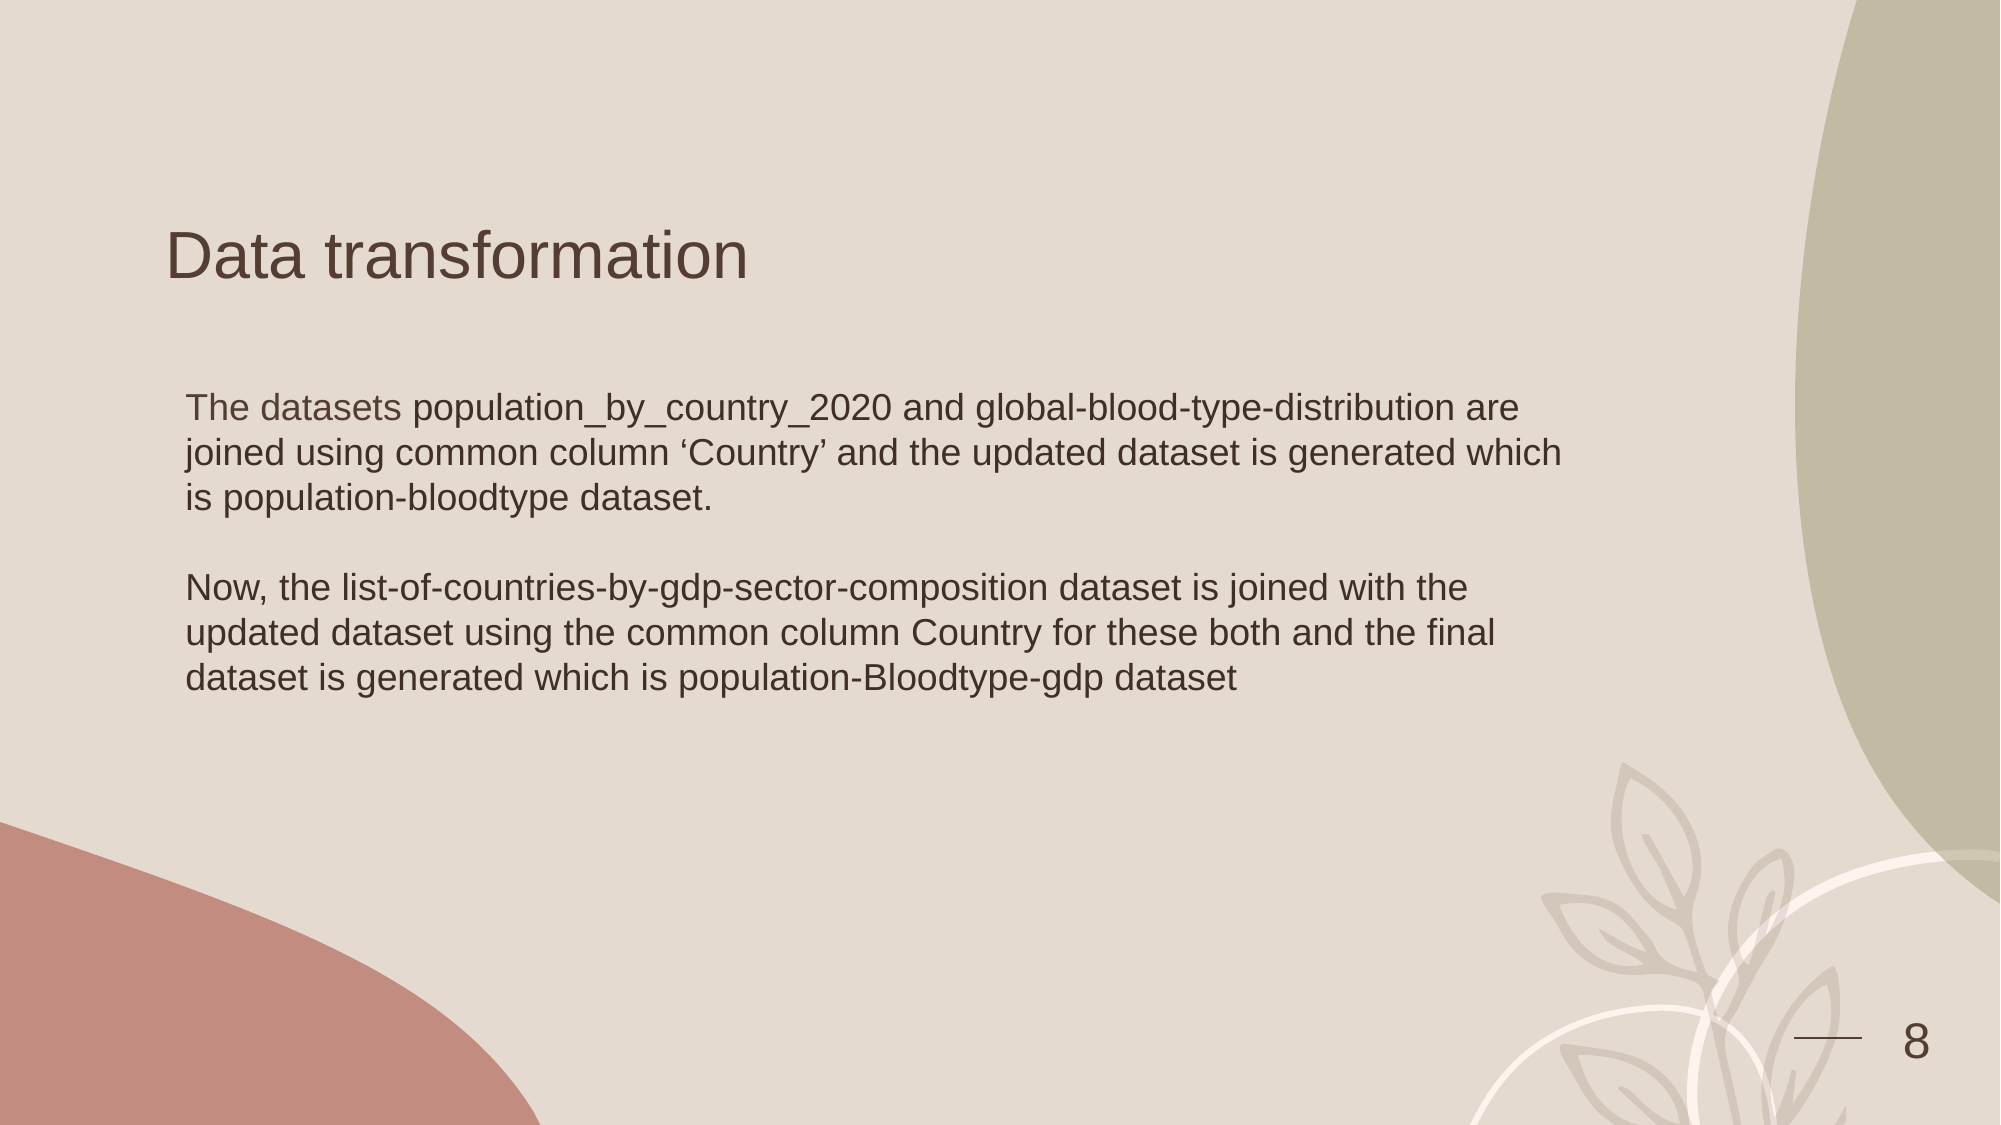

# Data transformation
The datasets population_by_country_2020 and global-blood-type-distribution are joined using common column ‘Country’ and the updated dataset is generated which is population-bloodtype dataset.

Now, the list-of-countries-by-gdp-sector-composition dataset is joined with the updated dataset using the common column Country for these both and the final dataset is generated which is population-Bloodtype-gdp dataset
8